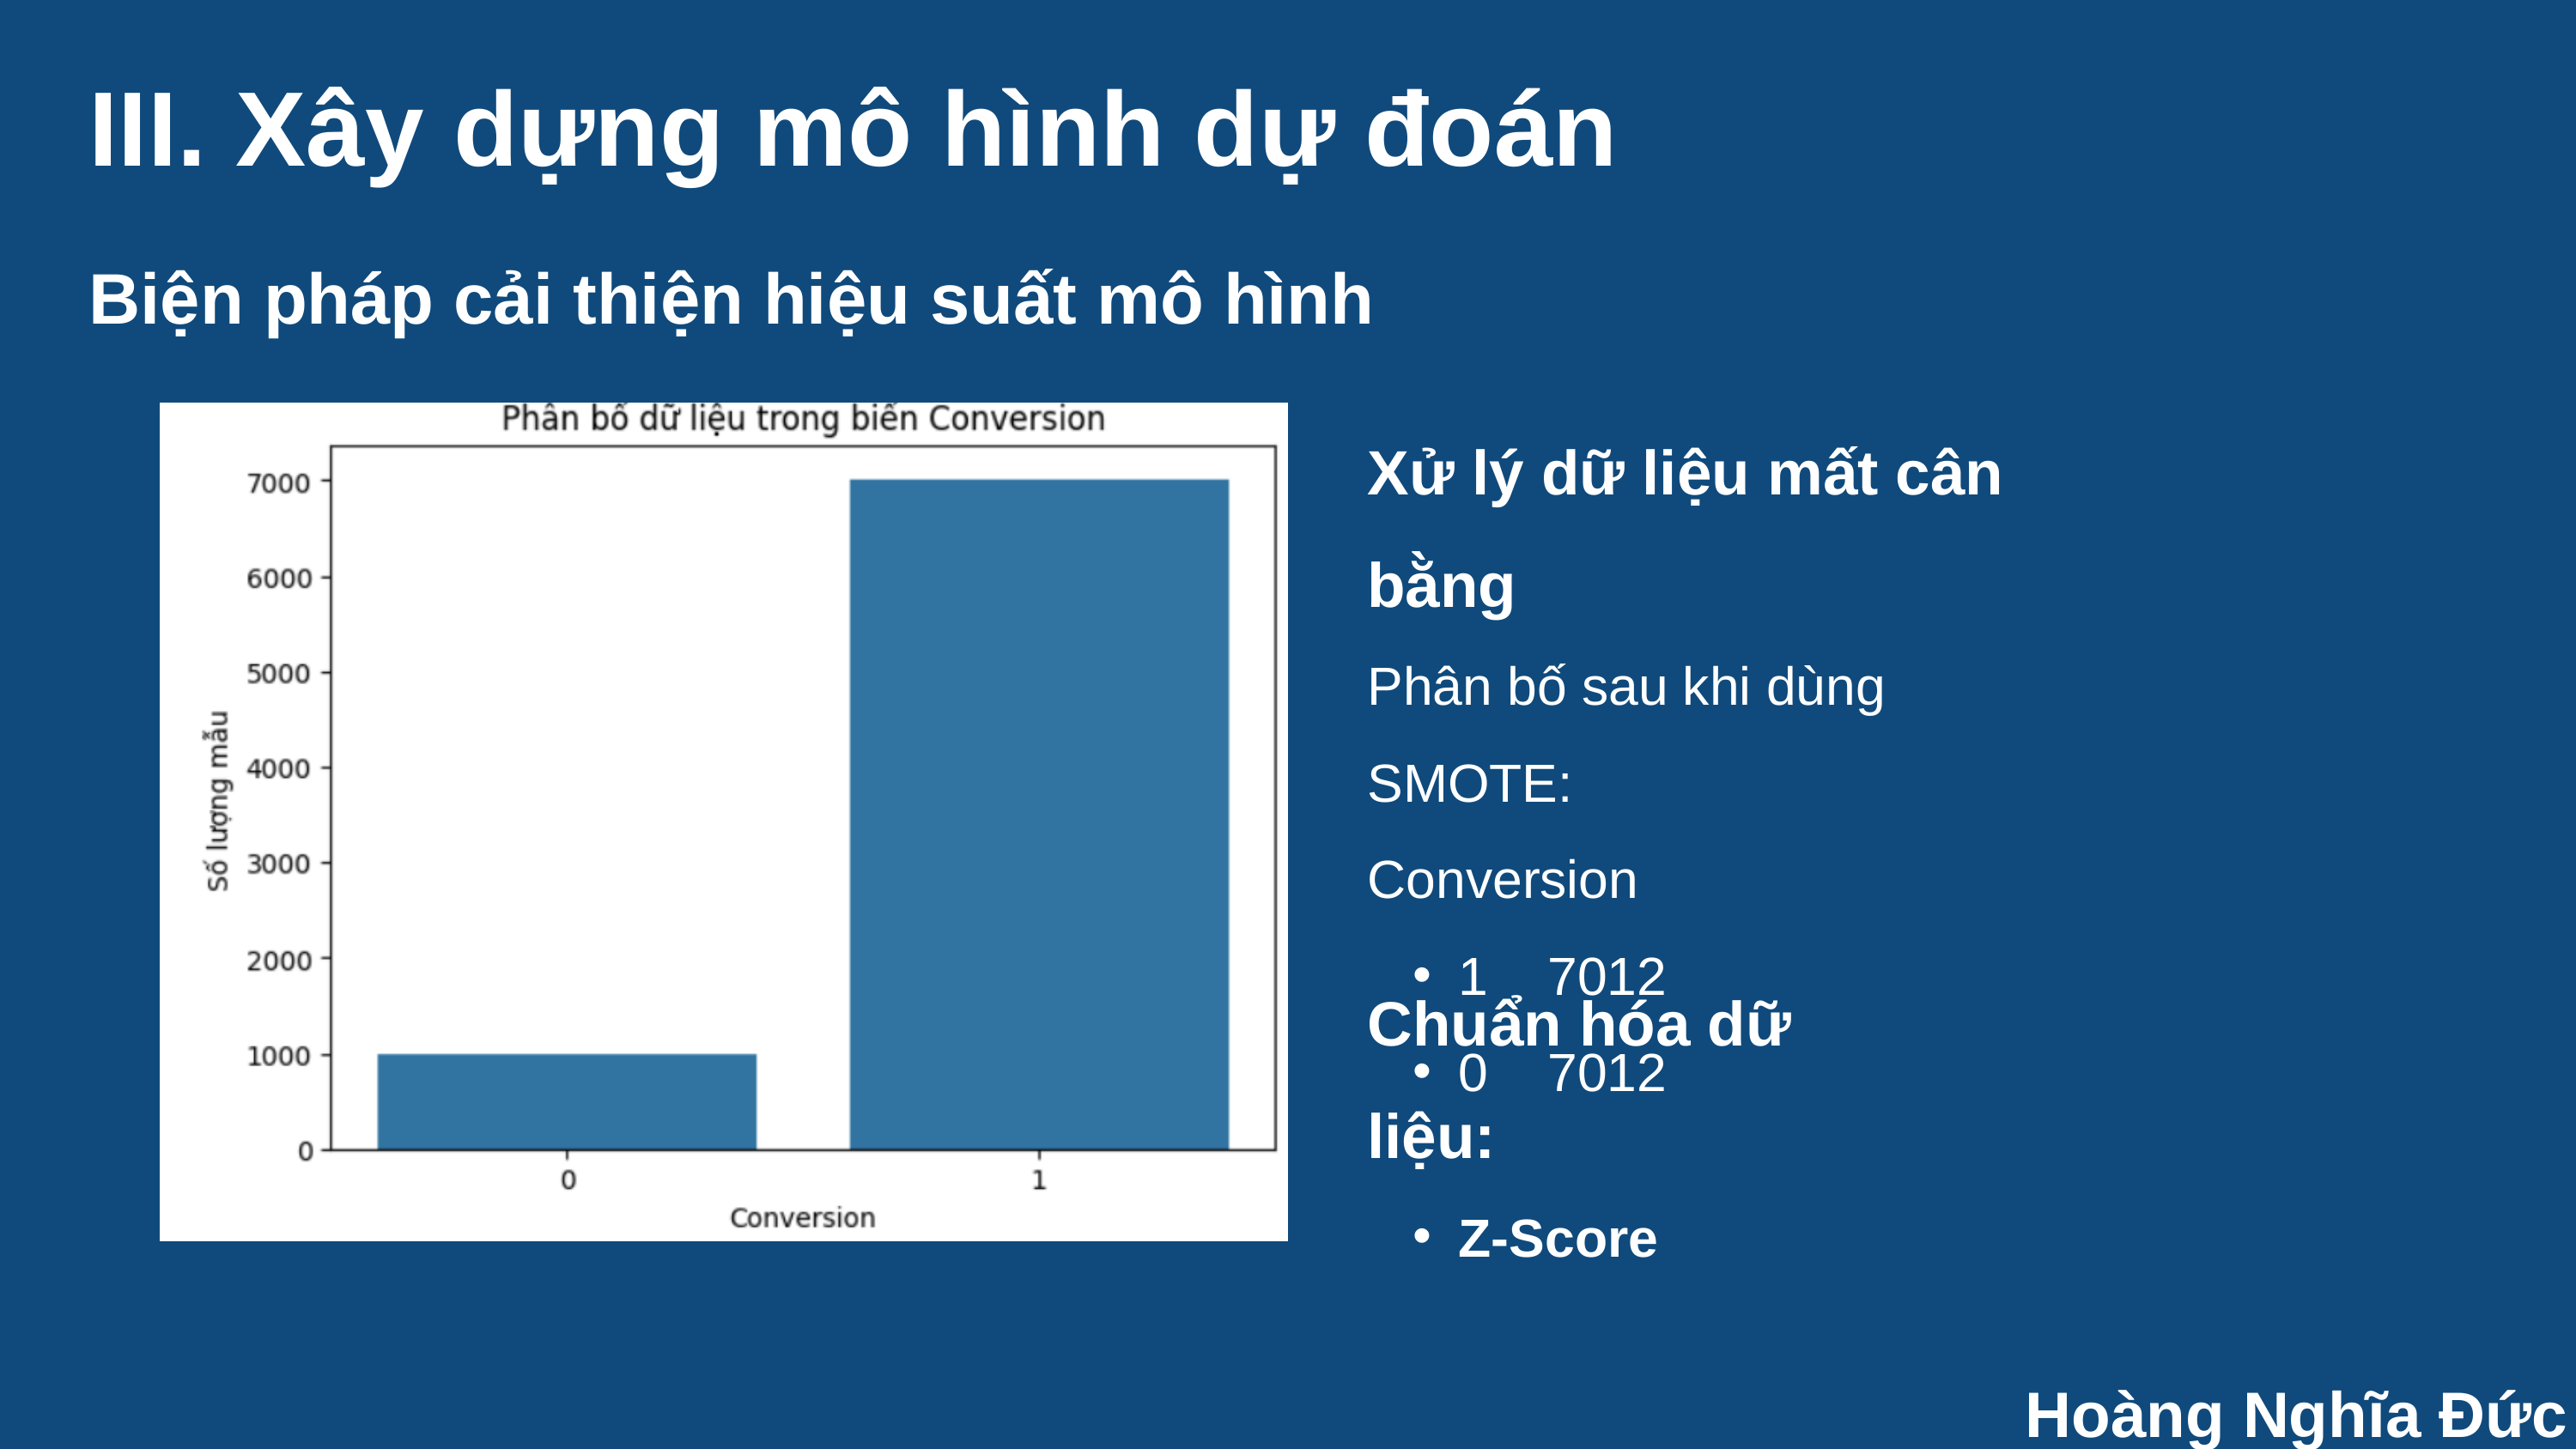

III. Xây dựng mô hình dự đoán

Biện pháp cải thiện hiệu suất mô hình
Xử lý dữ liệu mất cân bằng
Phân bố sau khi dùng SMOTE:
Conversion
1    7012
0    7012

Chuẩn hóa dữ liệu:
Z-Score
Hoàng Nghĩa Đức